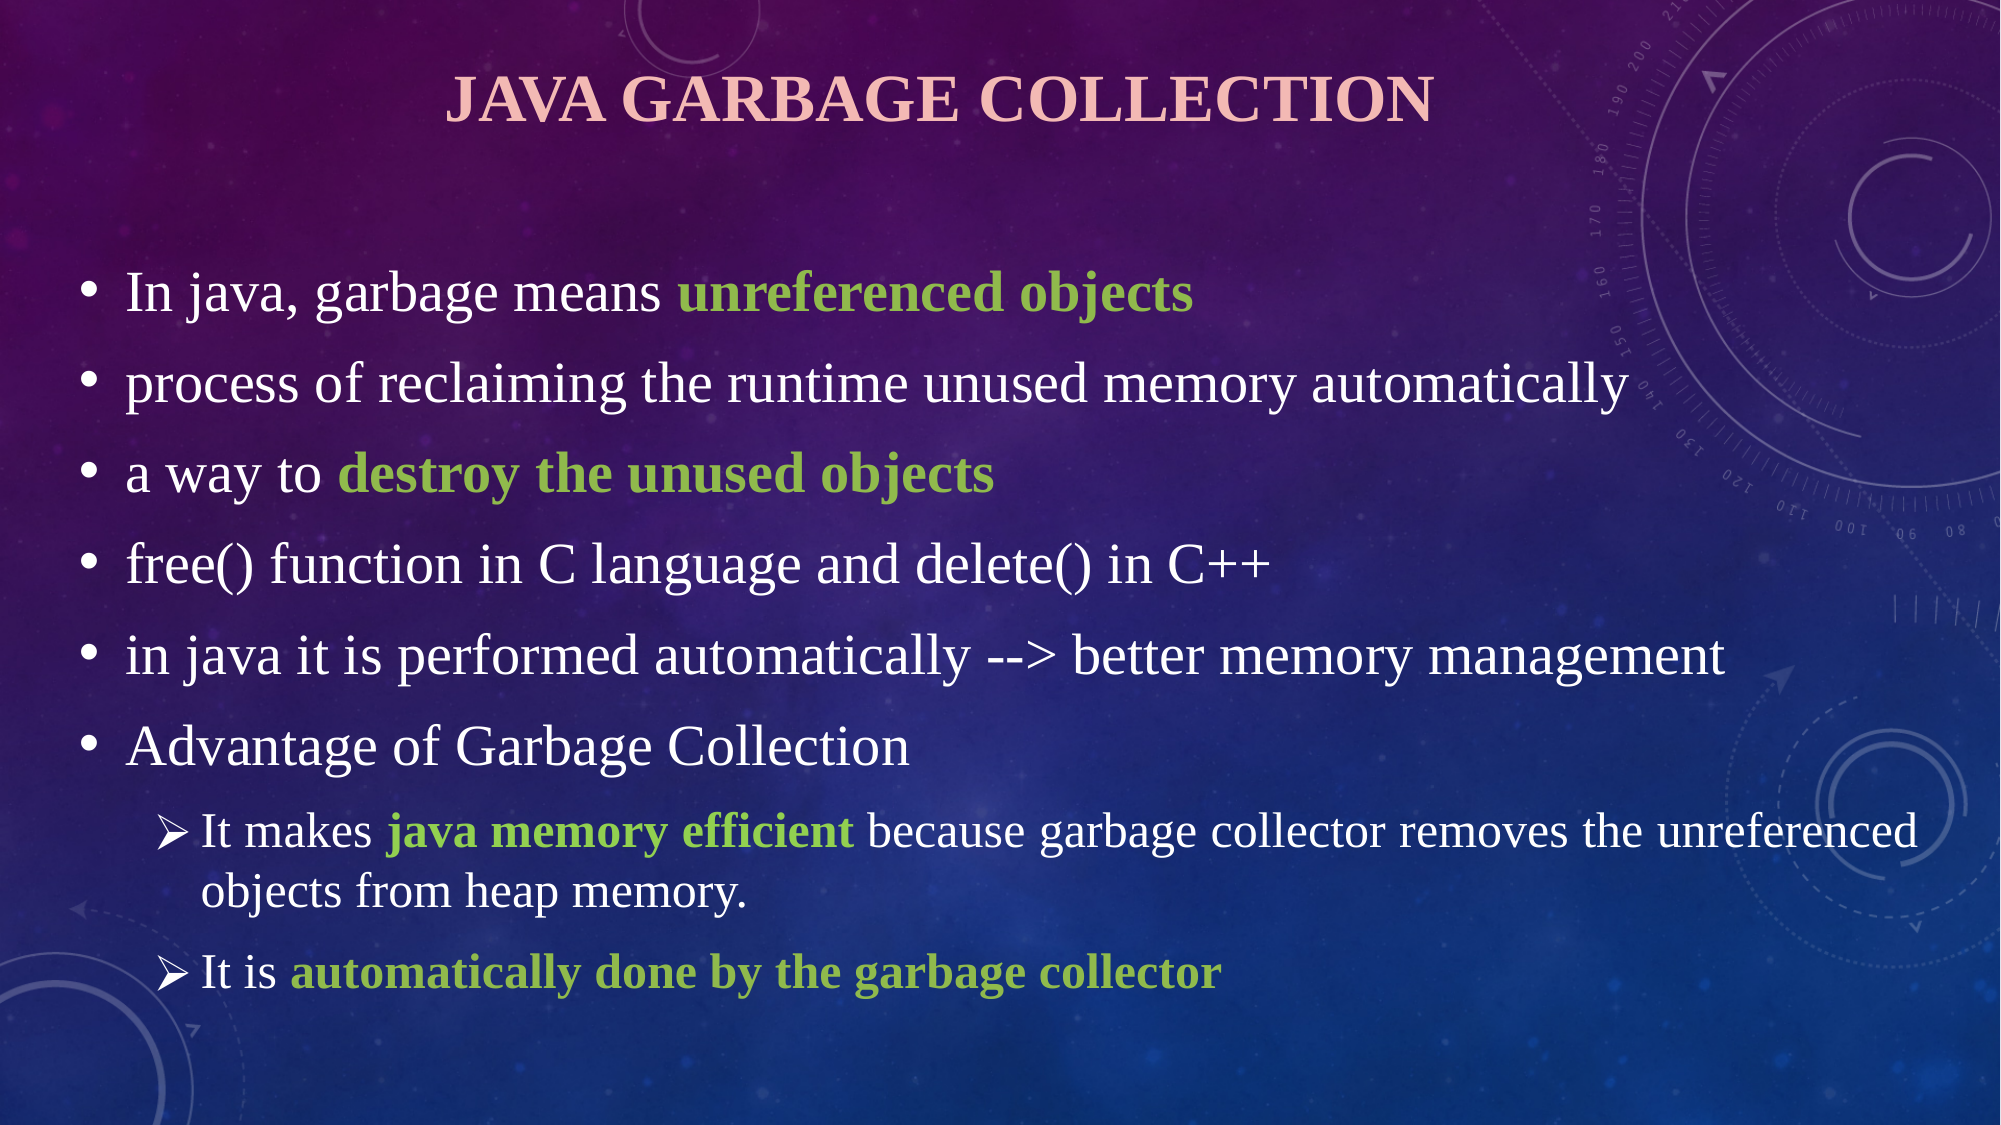

# JAVA GARBAGE COLLECTION
In java, garbage means unreferenced objects
process of reclaiming the runtime unused memory automatically
a way to destroy the unused objects
free() function in C language and delete() in C++
in java it is performed automatically --> better memory management
Advantage of Garbage Collection
It makes java memory efficient because garbage collector removes the unreferenced objects from heap memory.
It is automatically done by the garbage collector